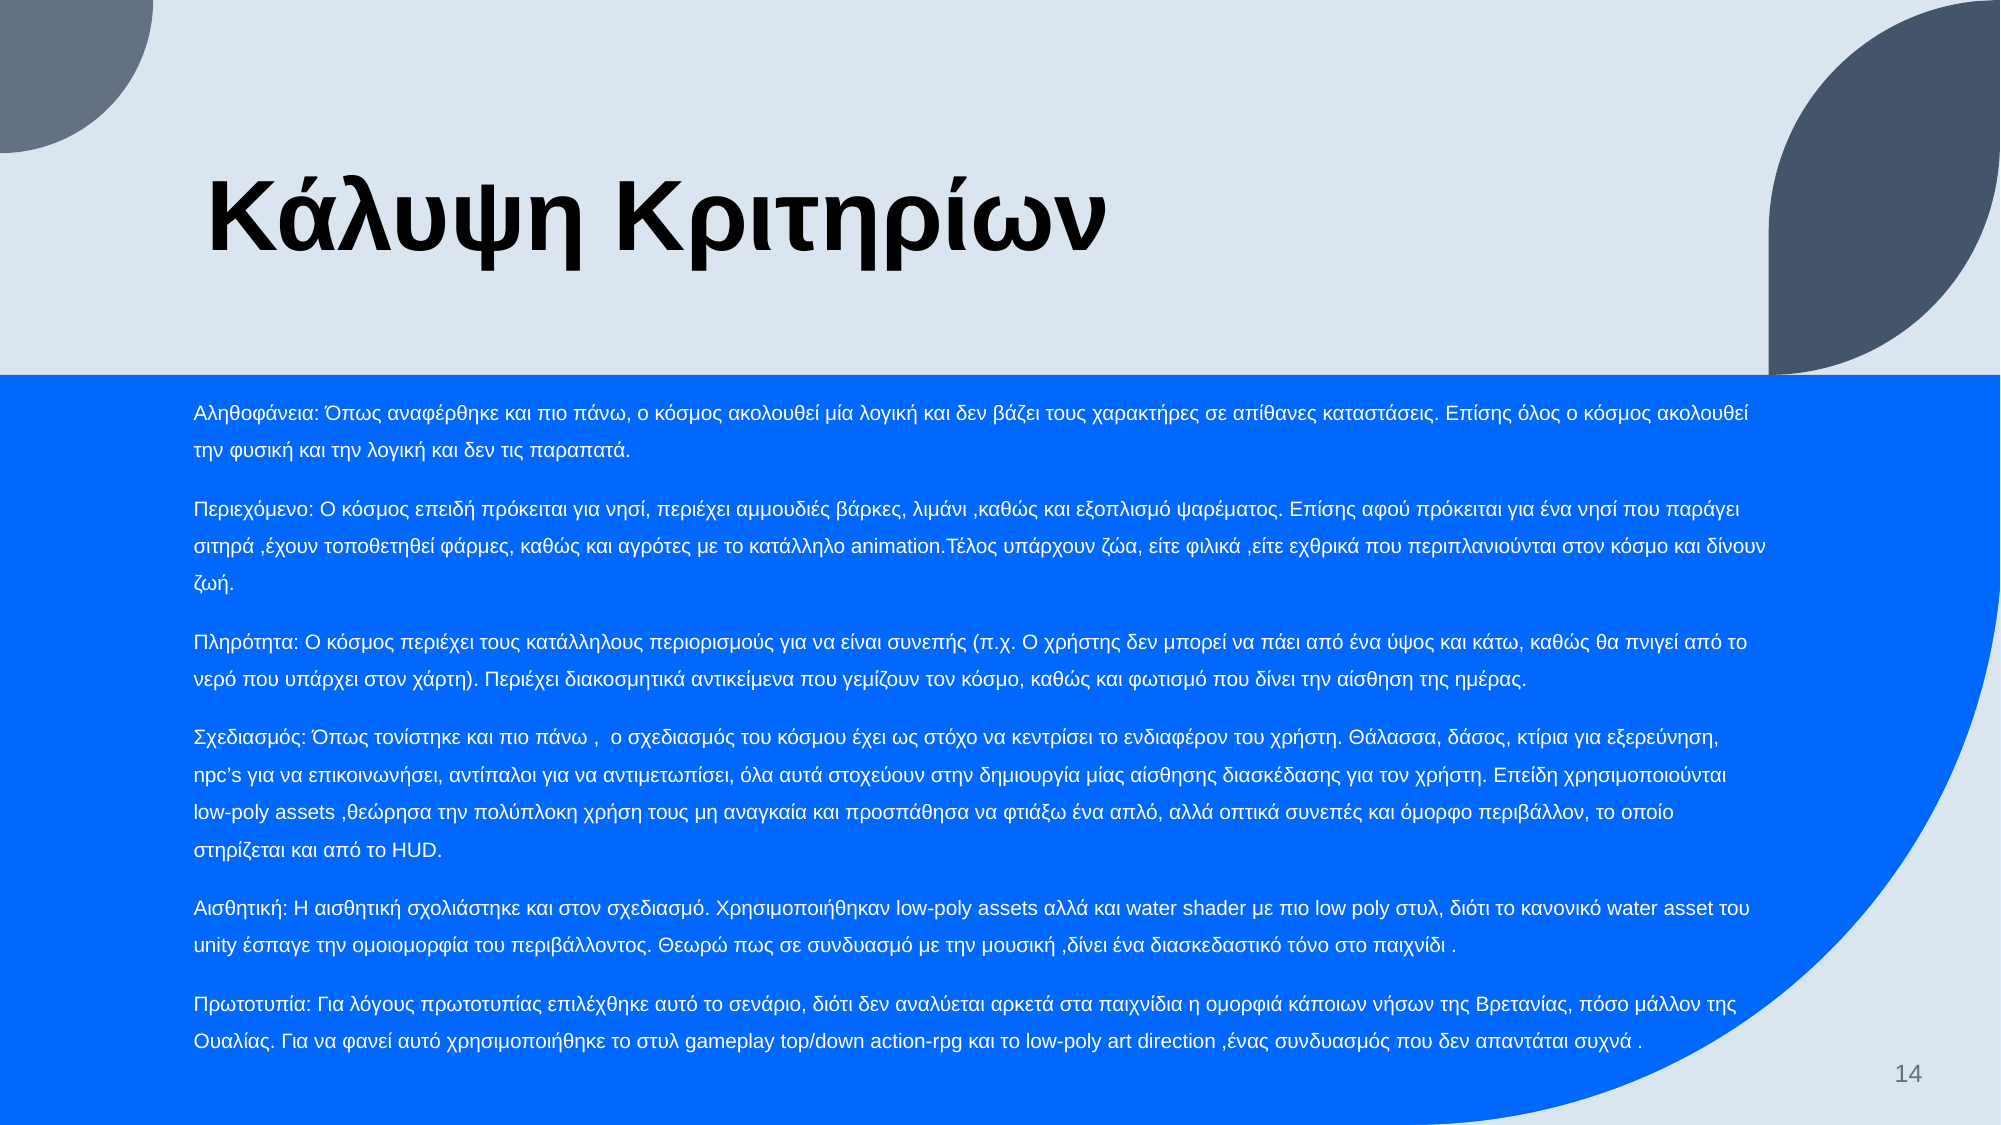

# Κάλυψη Κριτηρίων
Αληθοφάνεια: Όπως αναφέρθηκε και πιο πάνω, ο κόσμος ακολουθεί μία λογική και δεν βάζει τους χαρακτήρες σε απίθανες καταστάσεις. Επίσης όλος ο κόσμος ακολουθεί την φυσική και την λογική και δεν τις παραπατά.
Περιεχόμενο: Ο κόσμος επειδή πρόκειται για νησί, περιέχει αμμουδιές βάρκες, λιμάνι ,καθώς και εξοπλισμό ψαρέματος. Επίσης αφού πρόκειται για ένα νησί που παράγει σιτηρά ,έχουν τοποθετηθεί φάρμες, καθώς και αγρότες με το κατάλληλο animation.Τέλος υπάρχουν ζώα, είτε φιλικά ,είτε εχθρικά που περιπλανιούνται στον κόσμο και δίνουν ζωή.
Πληρότητα: Ο κόσμος περιέχει τους κατάλληλους περιορισμούς για να είναι συνεπής (π.χ. Ο χρήστης δεν μπορεί να πάει από ένα ύψος και κάτω, καθώς θα πνιγεί από το νερό που υπάρχει στον χάρτη). Περιέχει διακοσμητικά αντικείμενα που γεμίζουν τον κόσμο, καθώς και φωτισμό που δίνει την αίσθηση της ημέρας.
Σχεδιασμός: Όπως τονίστηκε και πιο πάνω ,  ο σχεδιασμός του κόσμου έχει ως στόχο να κεντρίσει το ενδιαφέρον του χρήστη. Θάλασσα, δάσος, κτίρια για εξερεύνηση, npc’s για να επικοινωνήσει, αντίπαλοι για να αντιμετωπίσει, όλα αυτά στοχεύουν στην δημιουργία μίας αίσθησης διασκέδασης για τον χρήστη. Επείδη χρησιμοποιούνται low-poly assets ,θεώρησα την πολύπλοκη χρήση τους μη αναγκαία και προσπάθησα να φτιάξω ένα απλό, αλλά οπτικά συνεπές και όμορφο περιβάλλον, το οποίο στηρίζεται και από το HUD.
Αισθητική: Η αισθητική σχολιάστηκε και στον σχεδιασμό. Χρησιμοποιήθηκαν low-poly assets αλλά και water shader με πιο low poly στυλ, διότι το κανονικό water asset του unity έσπαγε την ομοιομορφία του περιβάλλοντος. Θεωρώ πως σε συνδυασμό με την μουσική ,δίνει ένα διασκεδαστικό τόνο στο παιχνίδι .
Πρωτοτυπία: Για λόγους πρωτοτυπίας επιλέχθηκε αυτό το σενάριο, διότι δεν αναλύεται αρκετά στα παιχνίδια η ομορφιά κάποιων νήσων της Βρετανίας, πόσο μάλλον της Ουαλίας. Για να φανεί αυτό χρησιμοποιήθηκε το στυλ gameplay top/down action-rpg και το low-poly art direction ,ένας συνδυασμός που δεν απαντάται συχνά .

14